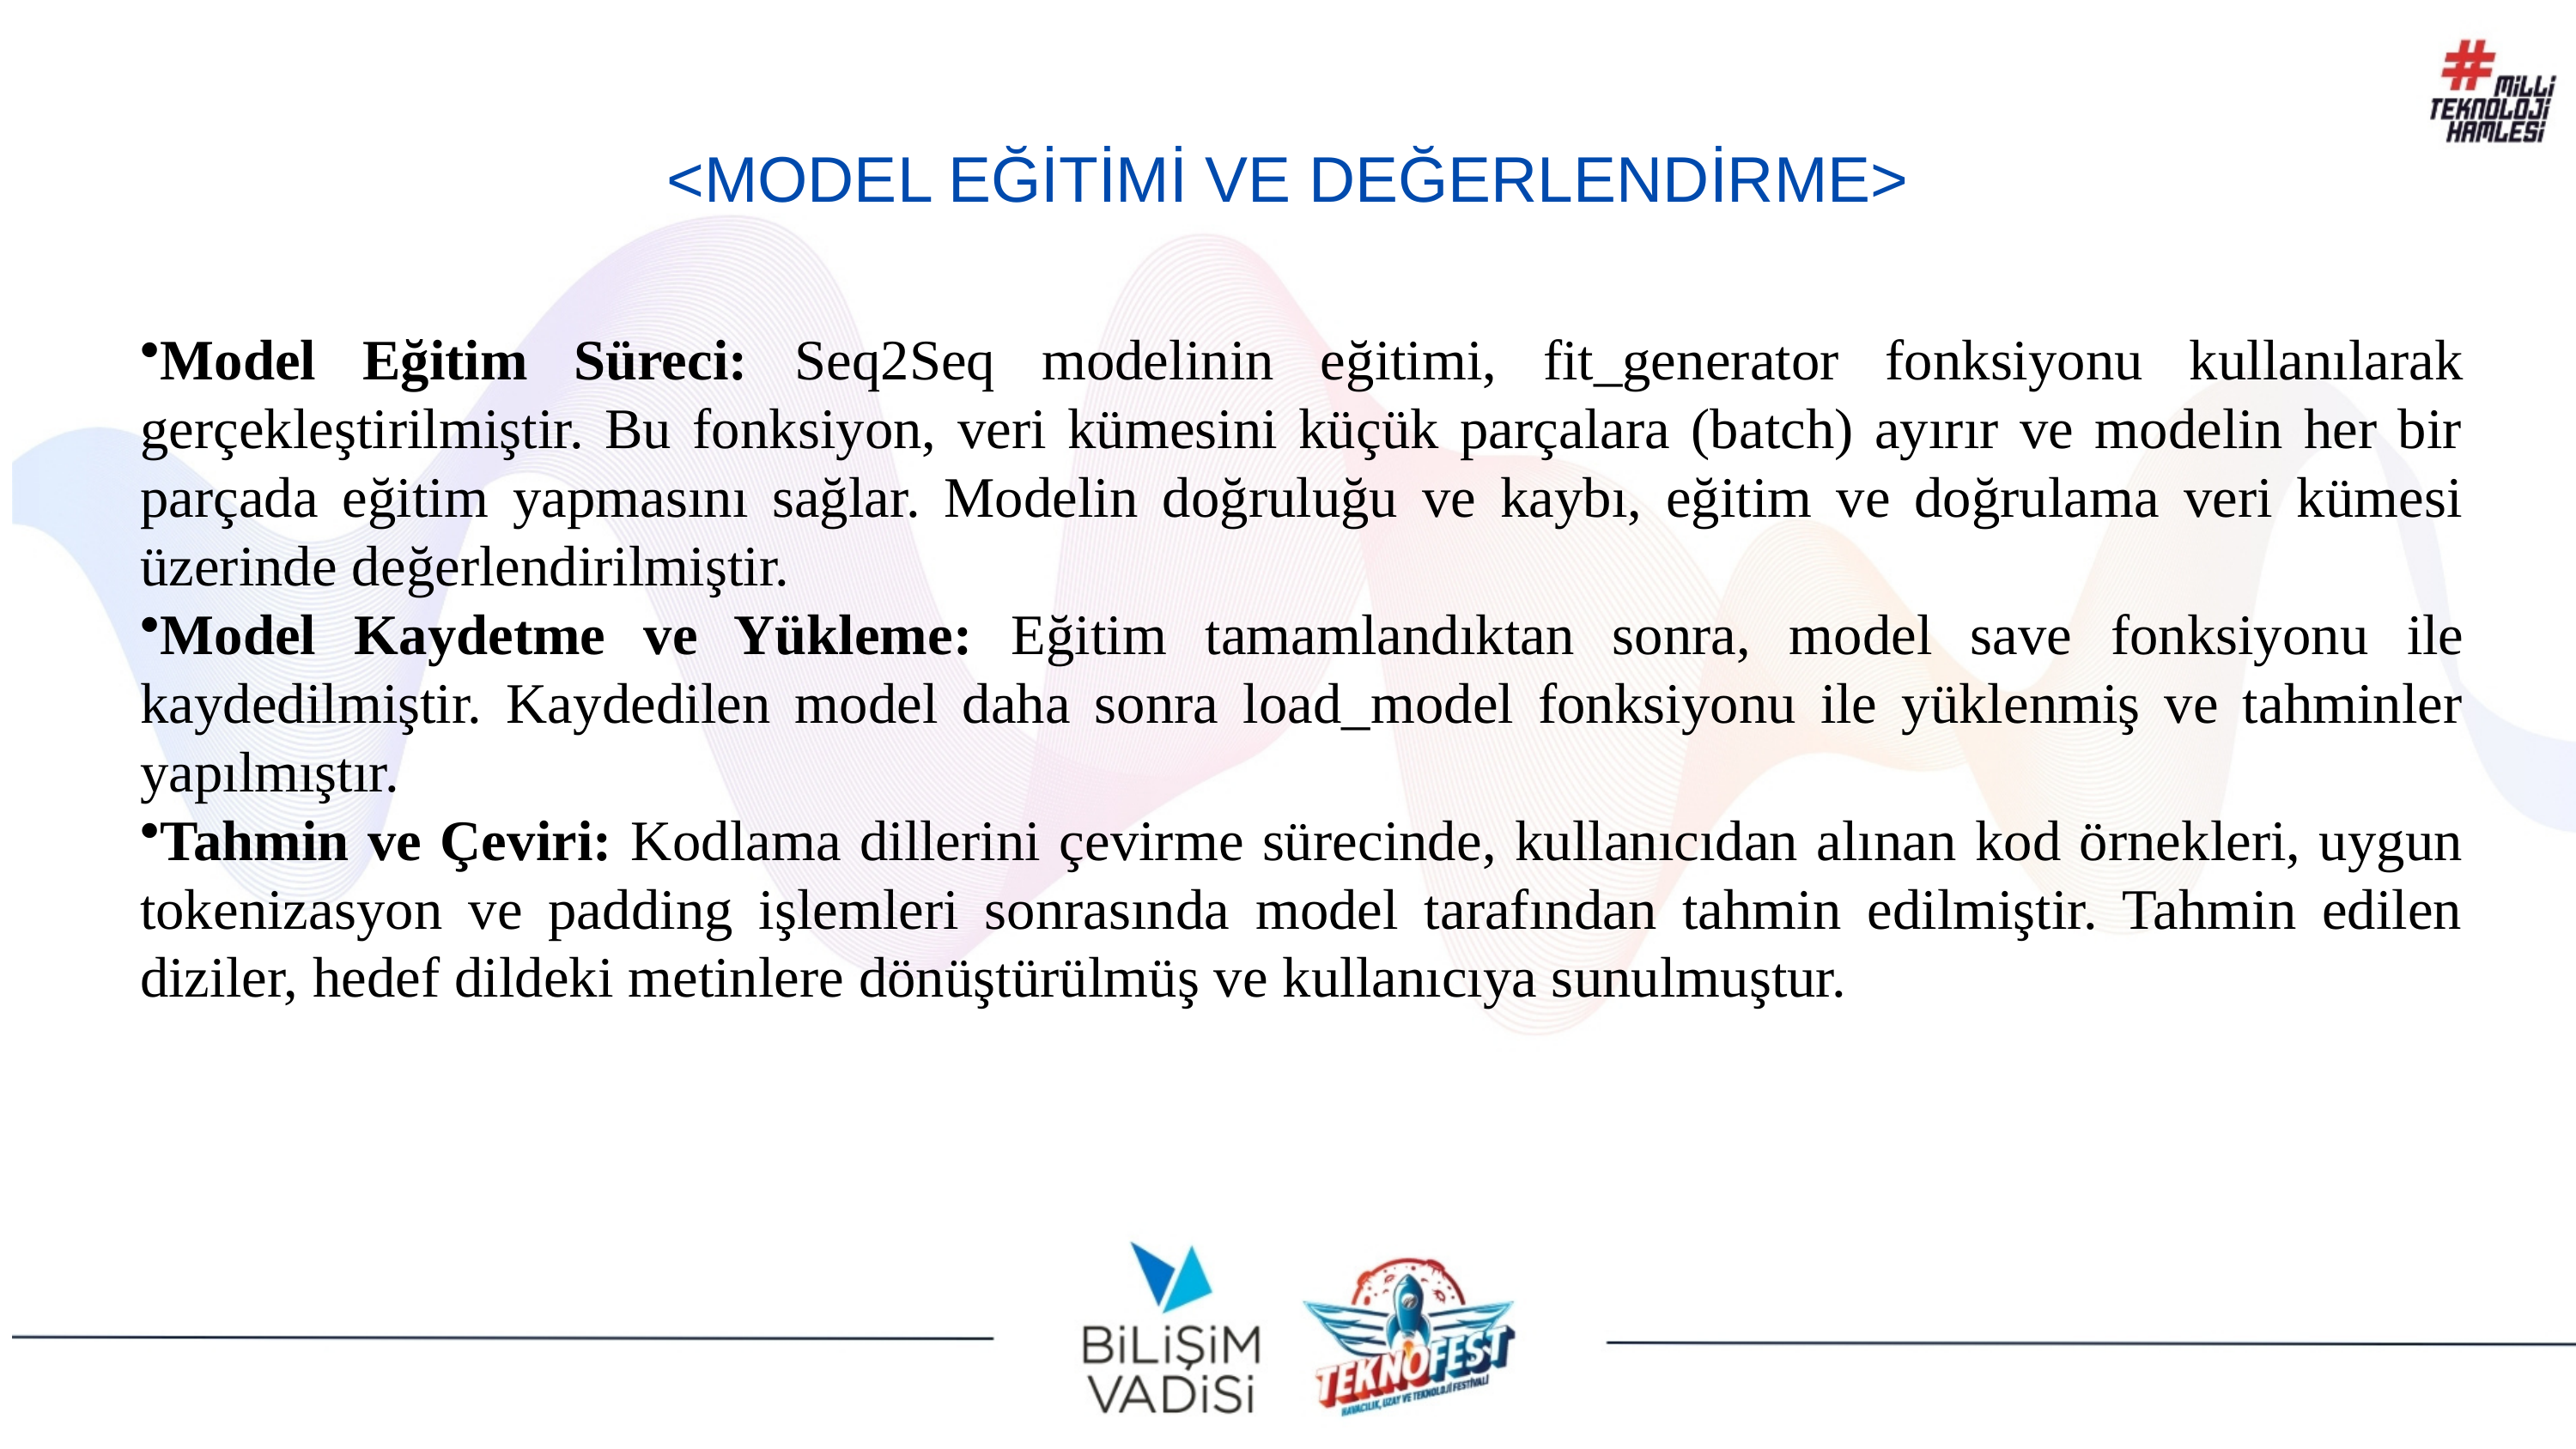

<MODEL EĞİTİMİ VE DEĞERLENDİRME>
Model Eğitim Süreci: Seq2Seq modelinin eğitimi, fit_generator fonksiyonu kullanılarak gerçekleştirilmiştir. Bu fonksiyon, veri kümesini küçük parçalara (batch) ayırır ve modelin her bir parçada eğitim yapmasını sağlar. Modelin doğruluğu ve kaybı, eğitim ve doğrulama veri kümesi üzerinde değerlendirilmiştir.
Model Kaydetme ve Yükleme: Eğitim tamamlandıktan sonra, model save fonksiyonu ile kaydedilmiştir. Kaydedilen model daha sonra load_model fonksiyonu ile yüklenmiş ve tahminler yapılmıştır.
Tahmin ve Çeviri: Kodlama dillerini çevirme sürecinde, kullanıcıdan alınan kod örnekleri, uygun tokenizasyon ve padding işlemleri sonrasında model tarafından tahmin edilmiştir. Tahmin edilen diziler, hedef dildeki metinlere dönüştürülmüş ve kullanıcıya sunulmuştur.